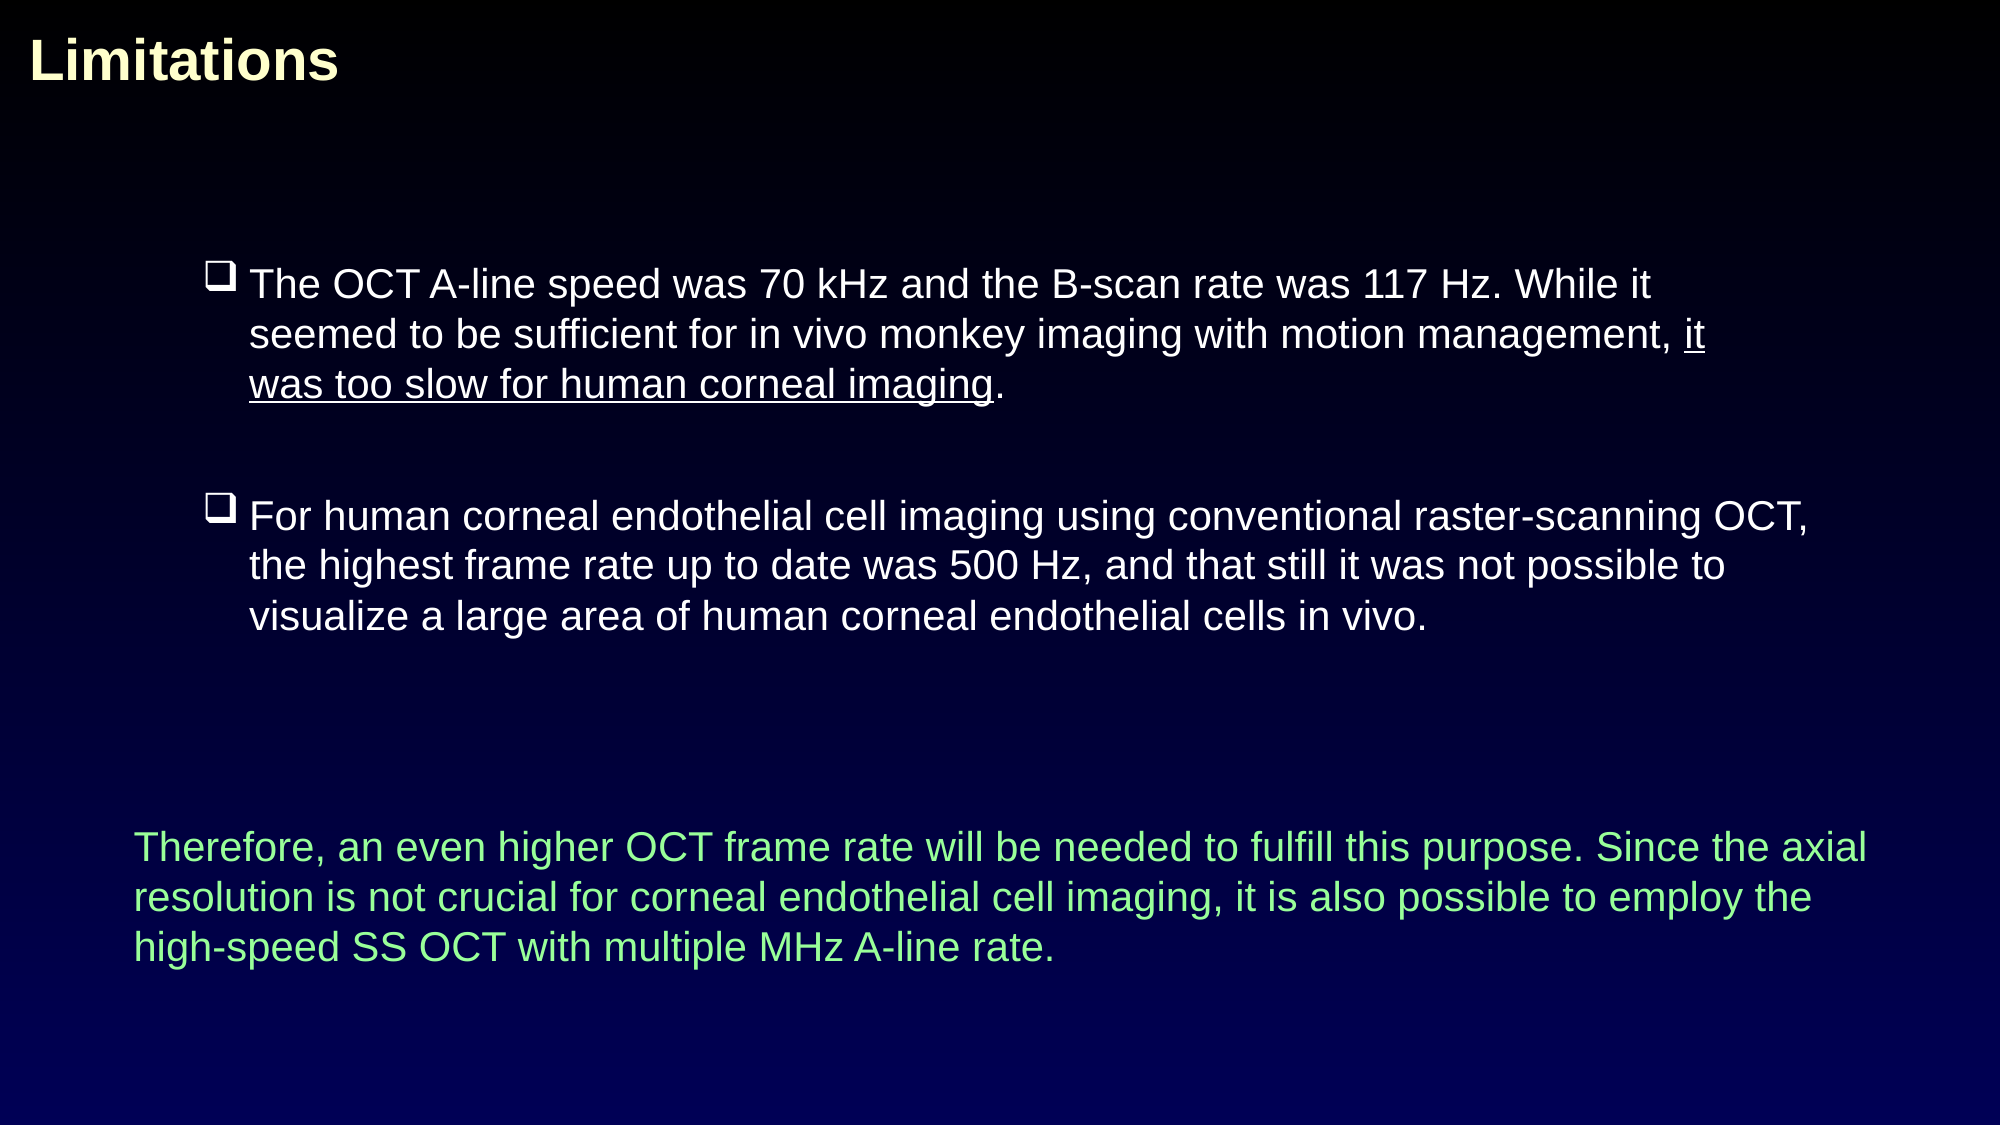

Limitations
The OCT A-line speed was 70 kHz and the B-scan rate was 117 Hz. While it seemed to be sufficient for in vivo monkey imaging with motion management, it was too slow for human corneal imaging.
For human corneal endothelial cell imaging using conventional raster-scanning OCT, the highest frame rate up to date was 500 Hz, and that still it was not possible to visualize a large area of human corneal endothelial cells in vivo.

Therefore, an even higher OCT frame rate will be needed to fulfill this purpose. Since the axial resolution is not crucial for corneal endothelial cell imaging, it is also possible to employ the high-speed SS OCT with multiple MHz A-line rate.